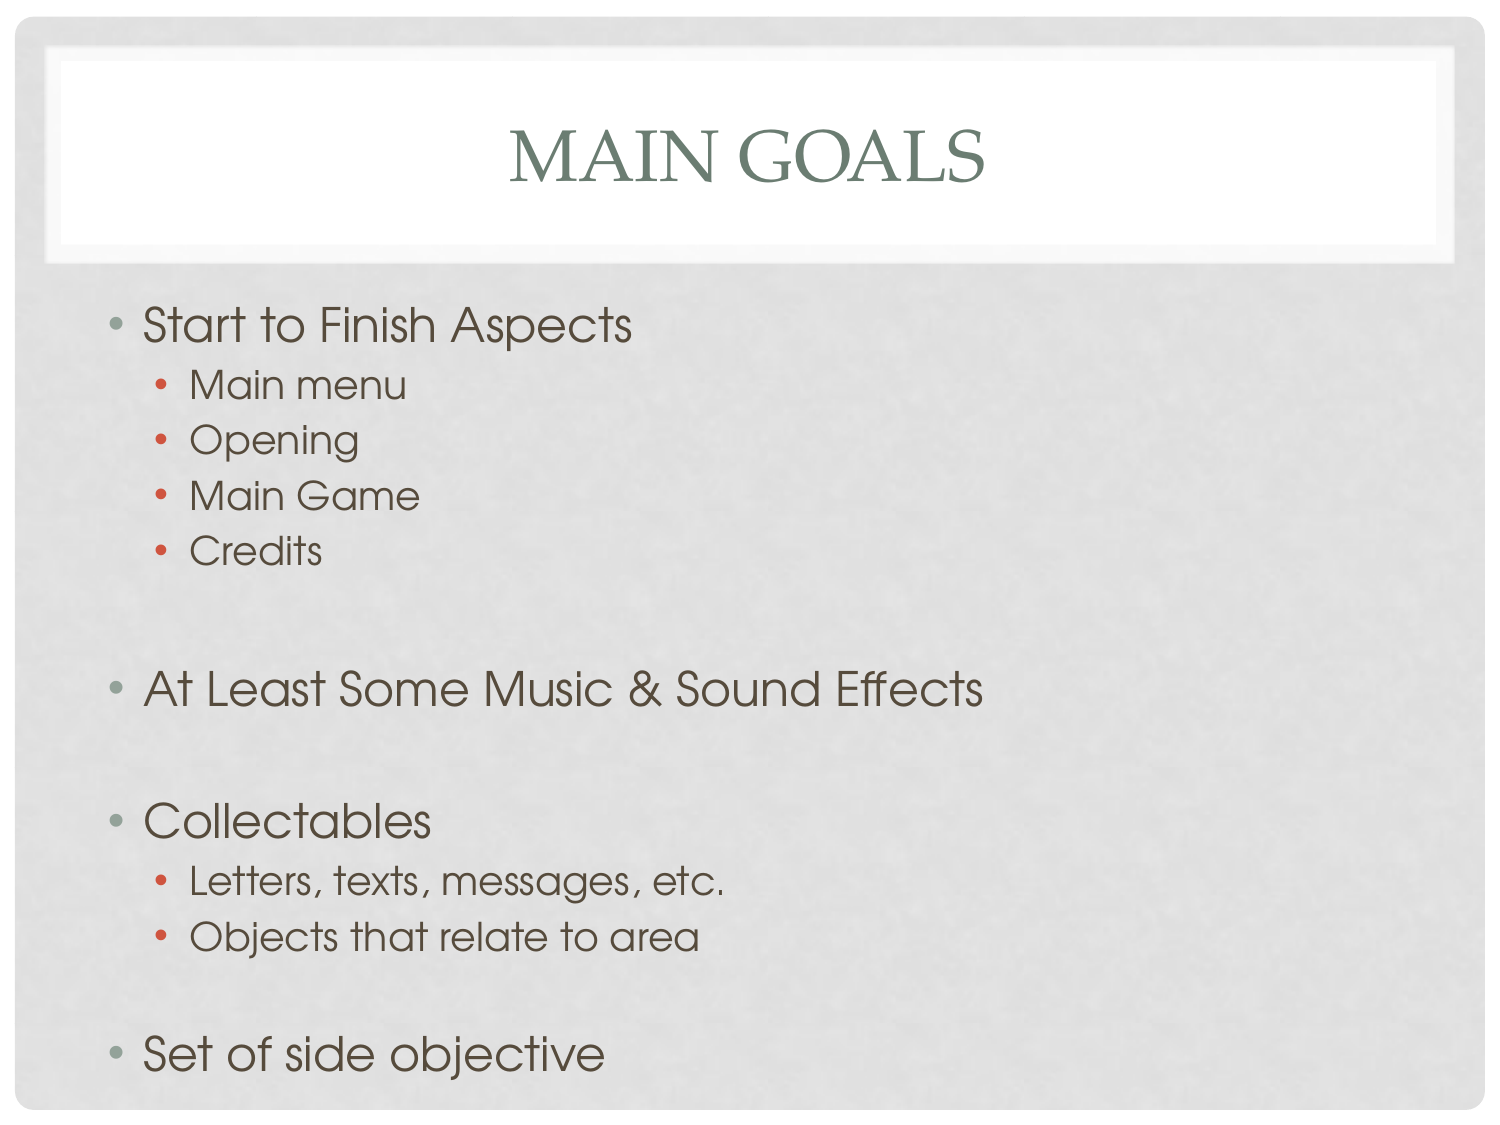

# Main Goals
Start to Finish Aspects
Main menu
Opening
Main Game
Credits

At Least Some Music & Sound Effects

Collectables
Letters, texts, messages, etc.
Objects that relate to area

Set of side objective